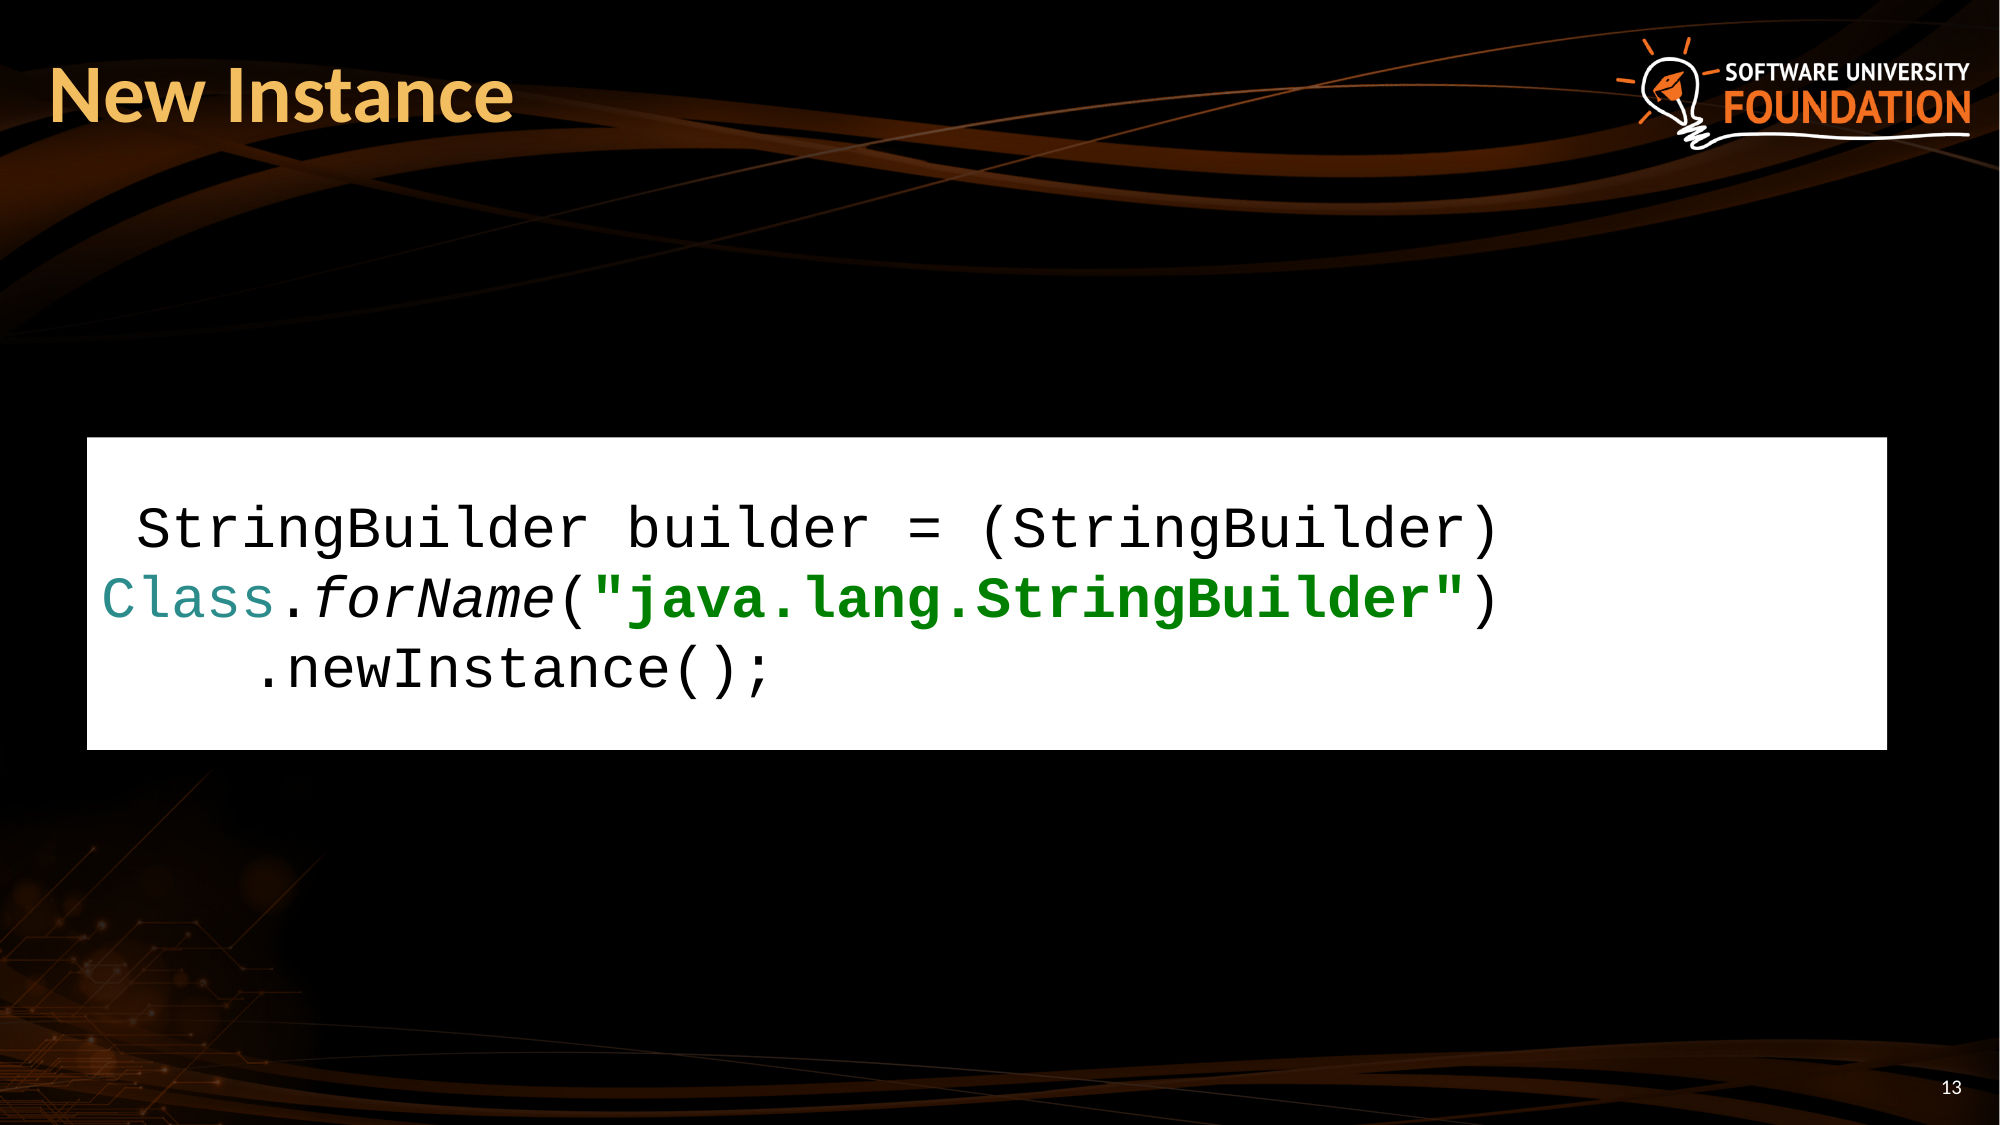

# New Instance
 StringBuilder builder = (StringBuilder)  	Class.forName("java.lang.StringBuilder")
	.newInstance();
13